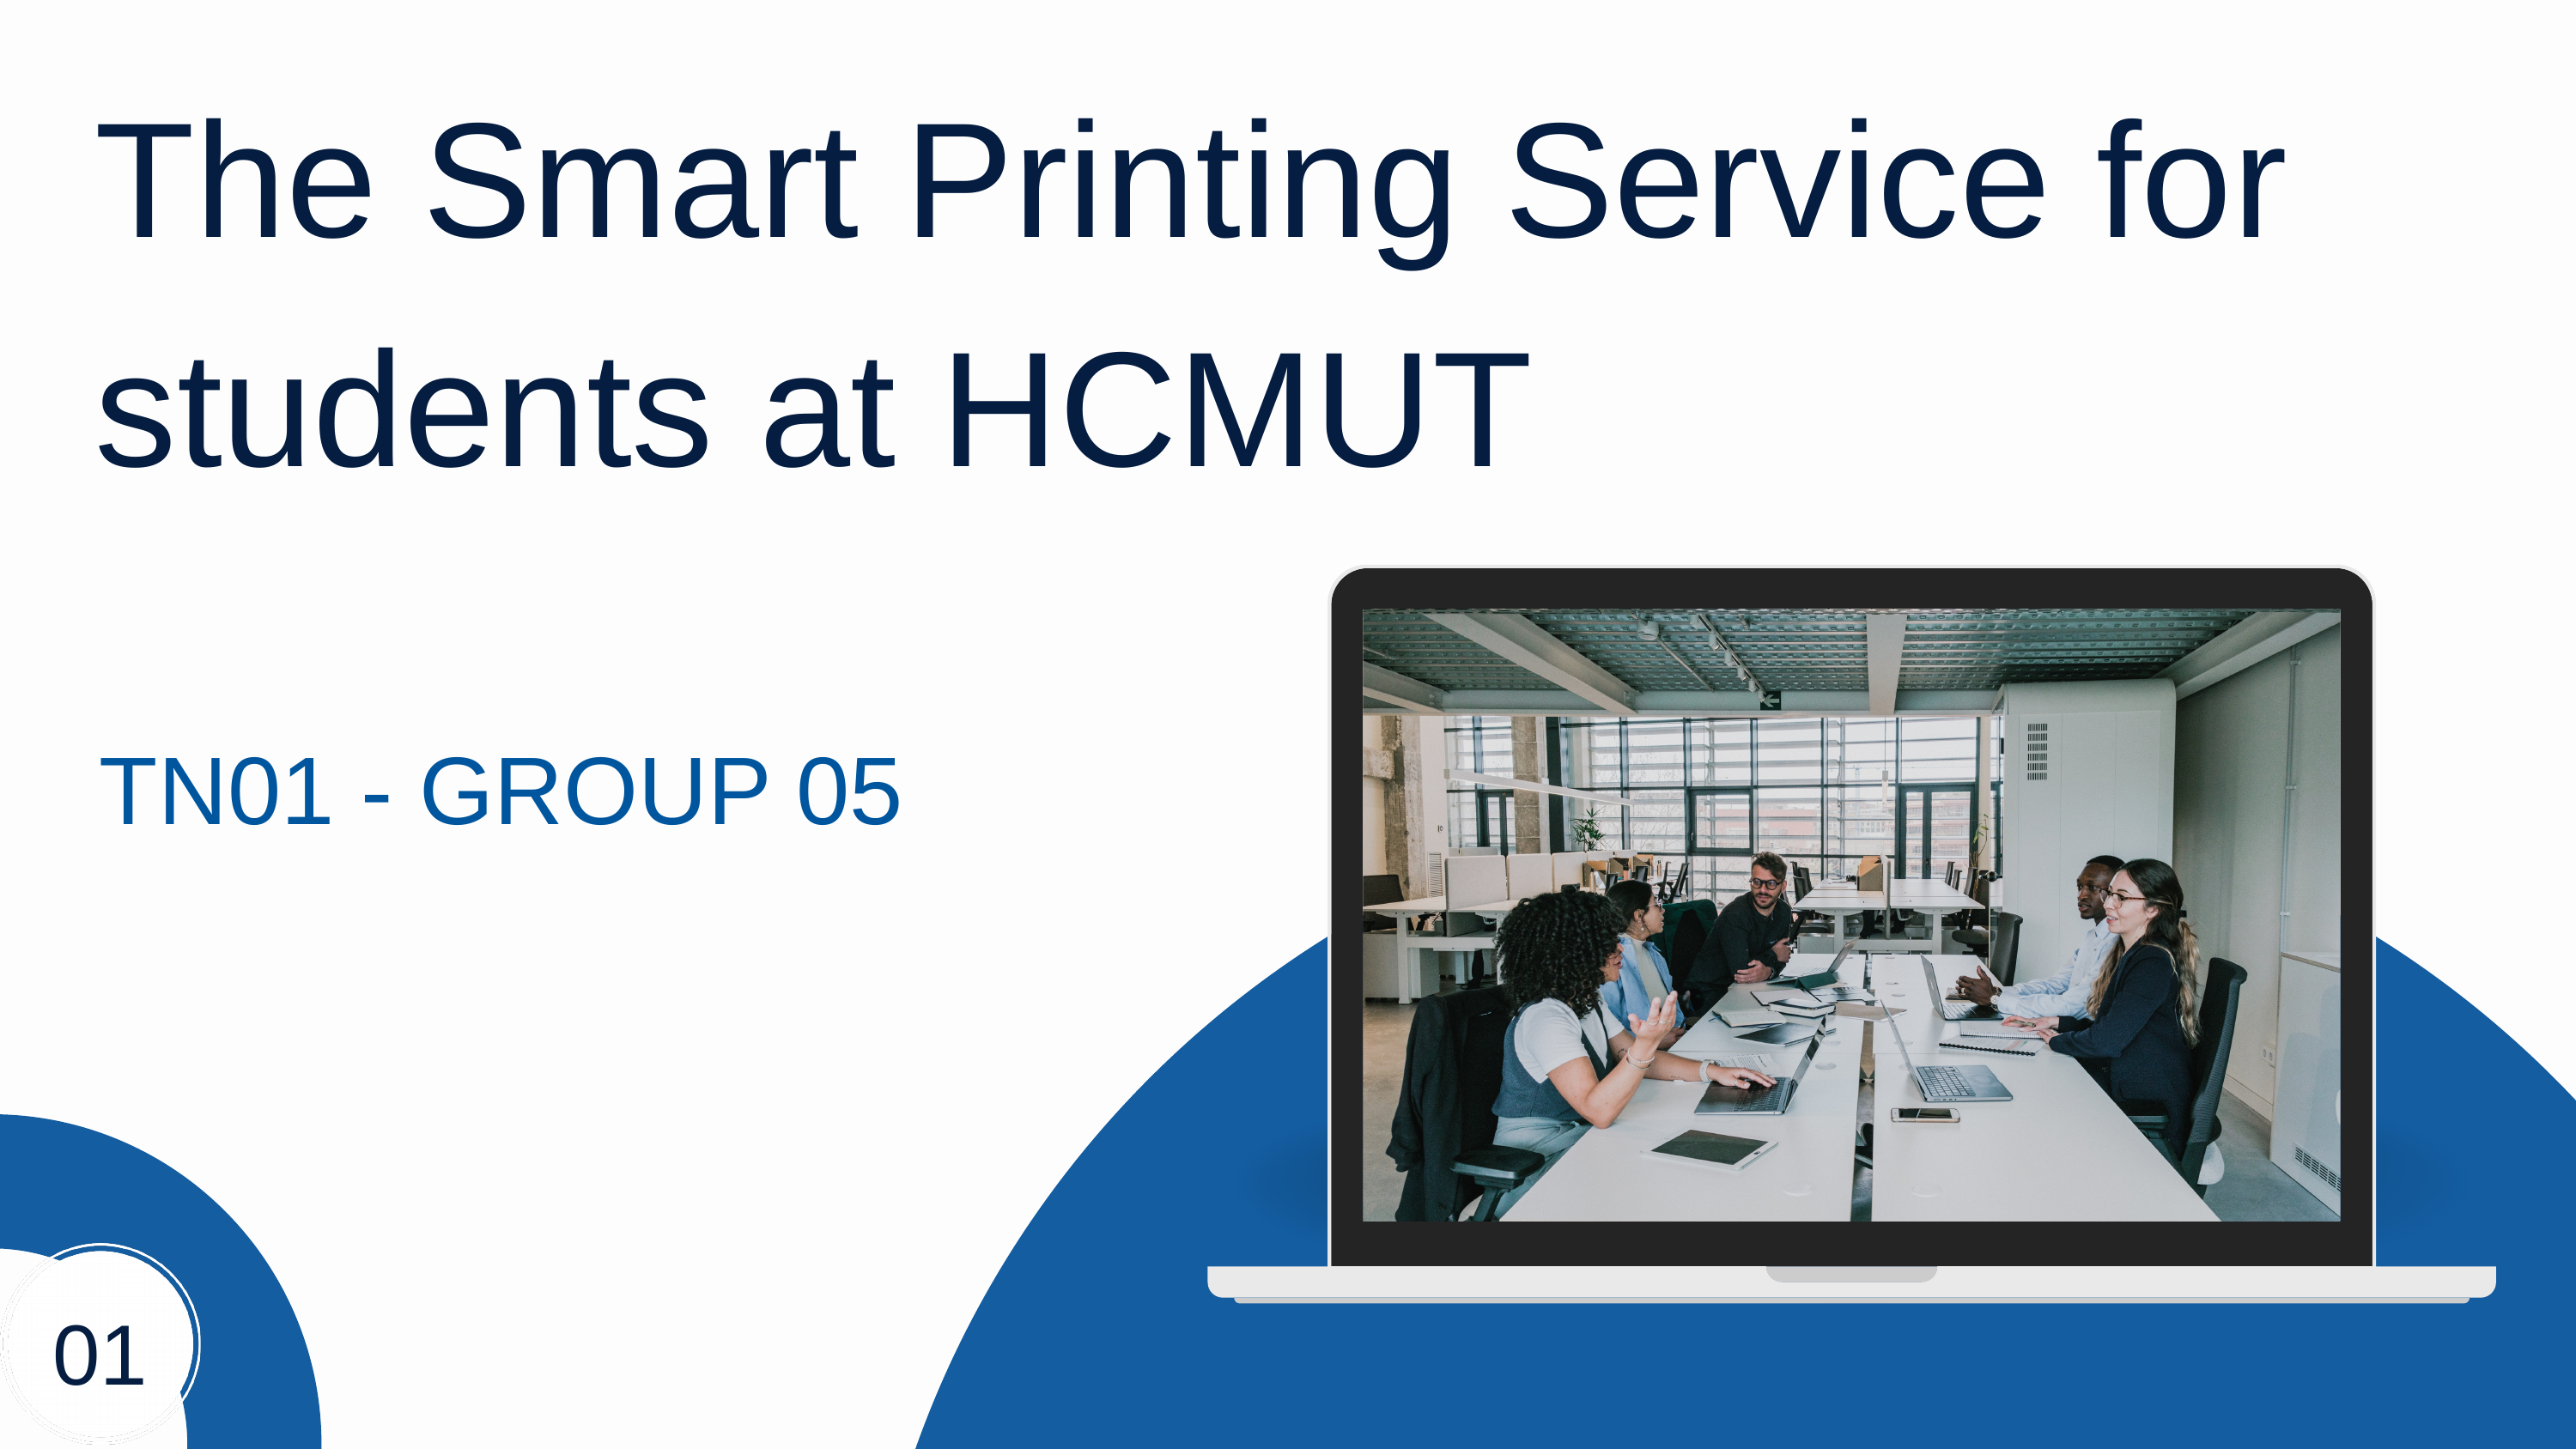

The Smart Printing Service for students at HCMUT

TN01 - GROUP 05

01